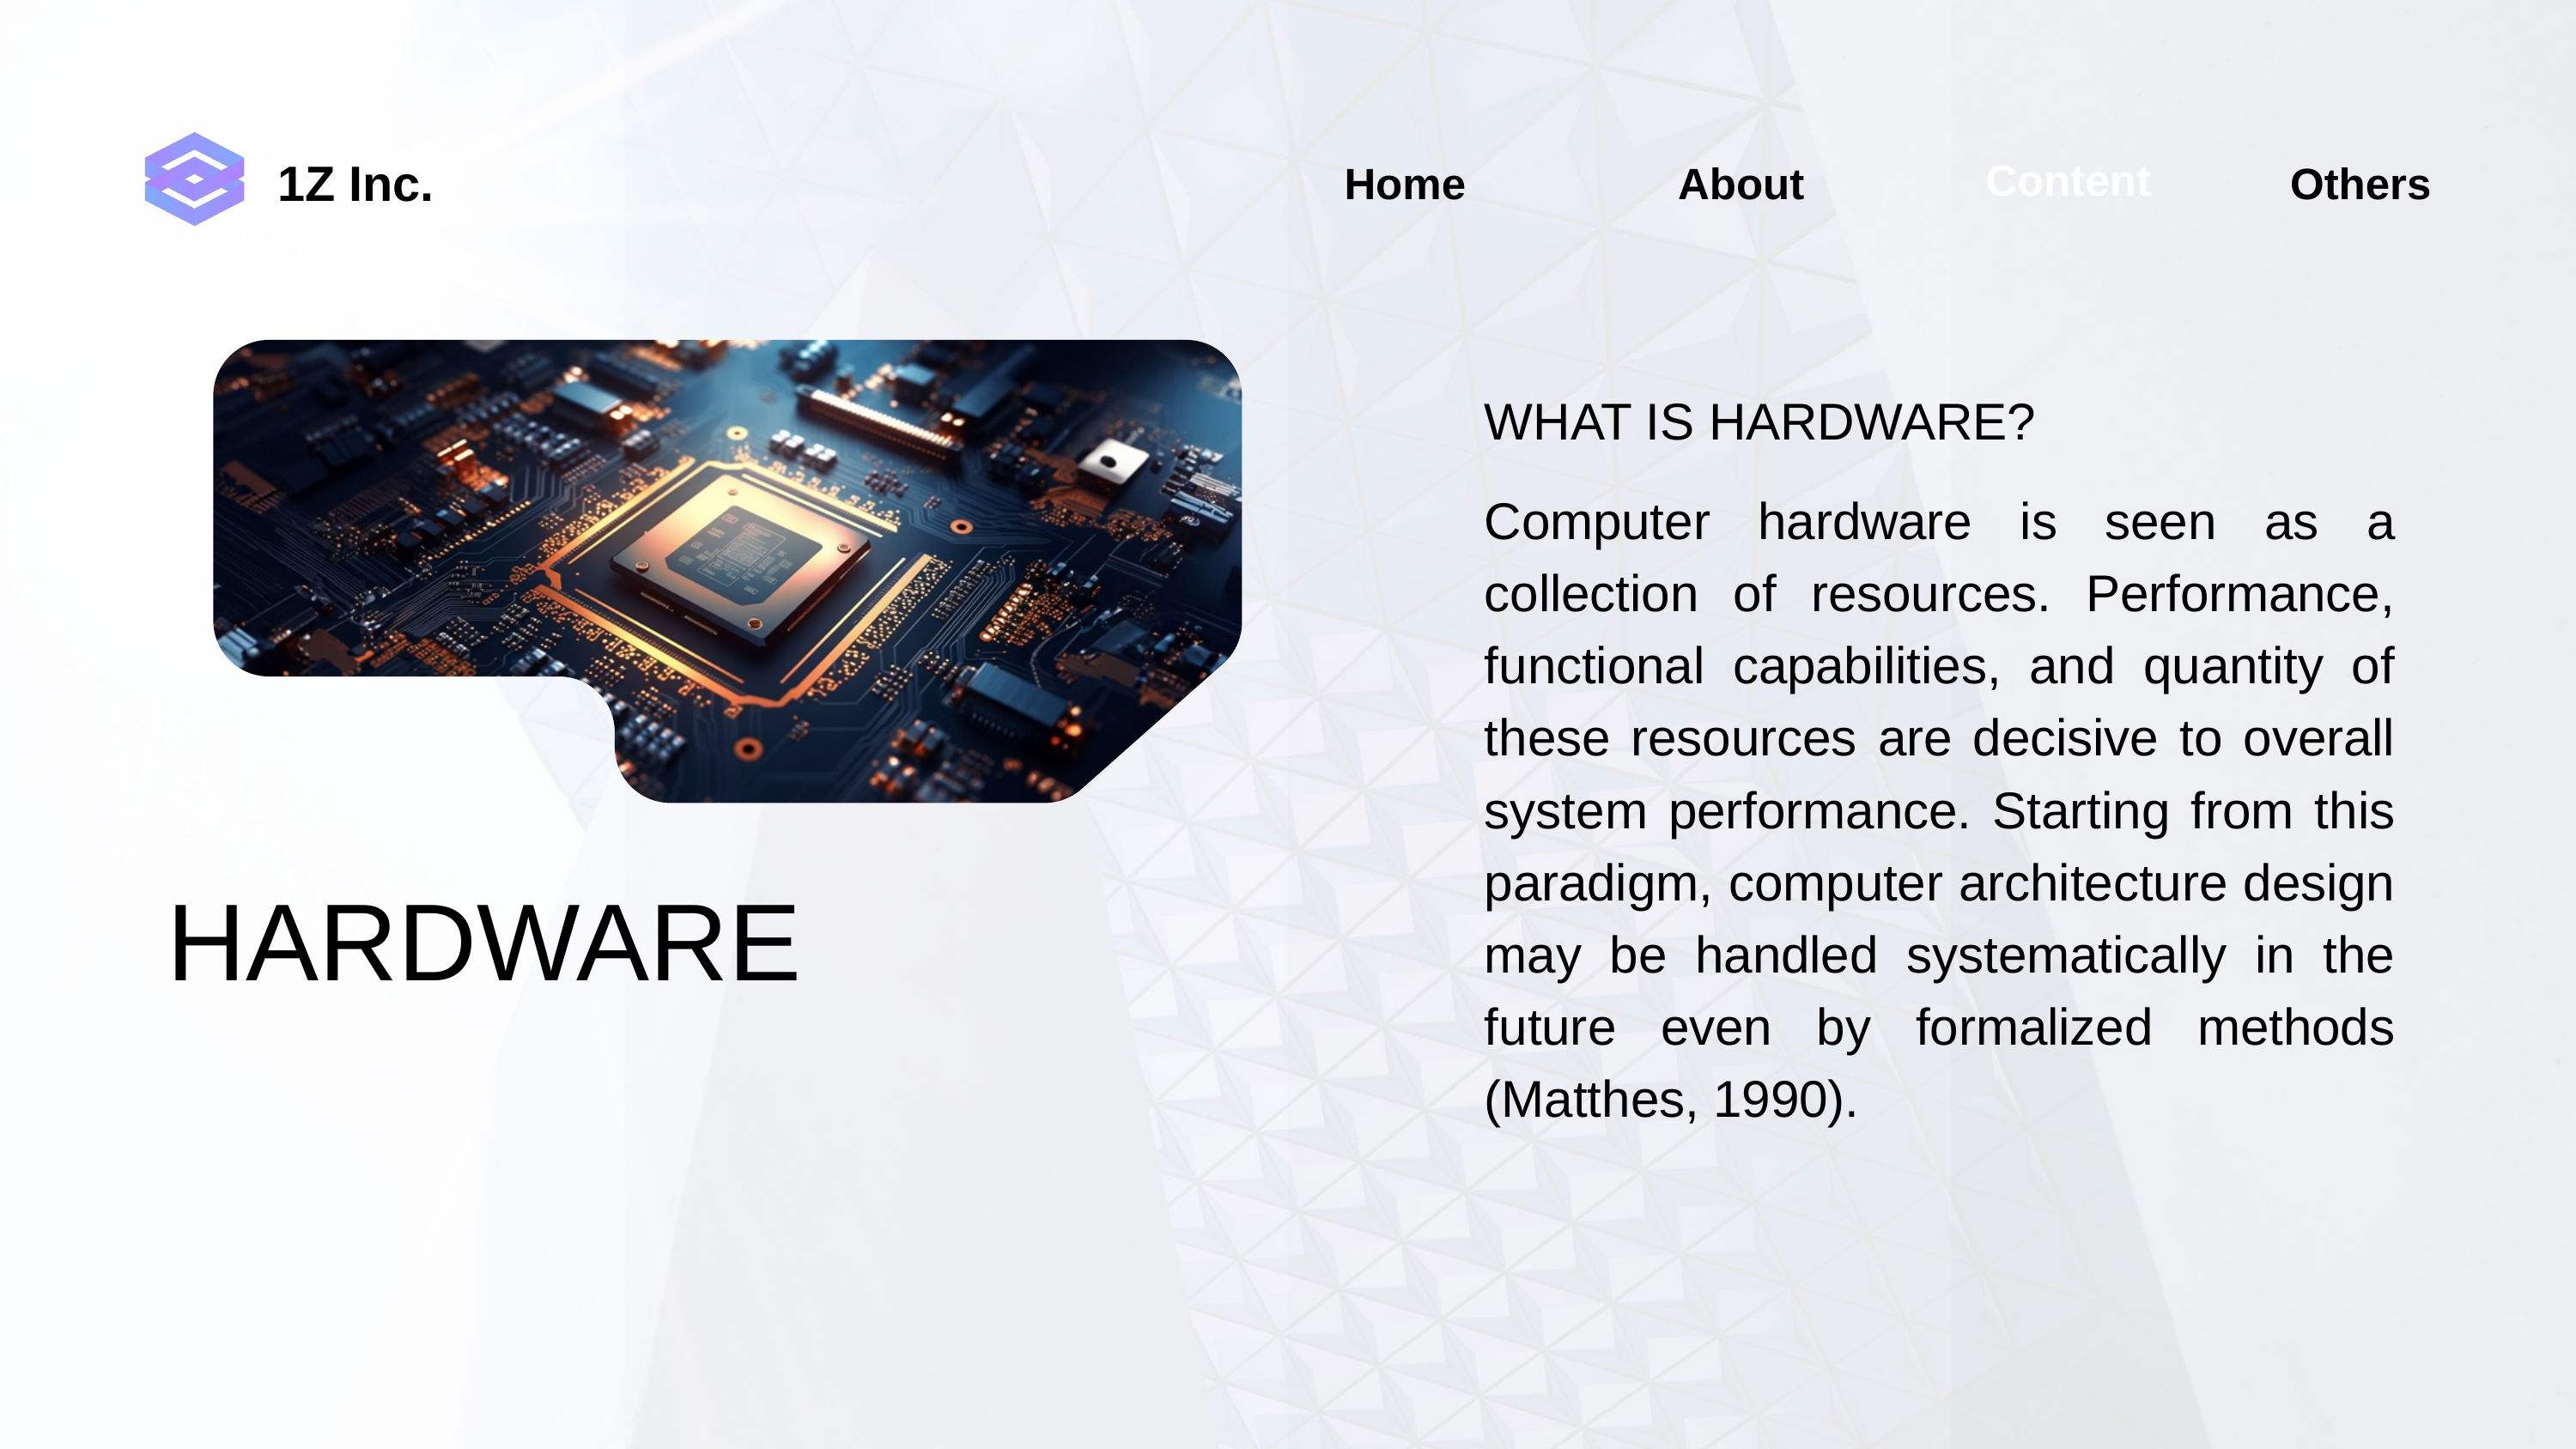

Content
Home
Others
About
1Z Inc.

WHAT IS HARDWARE?
Computer hardware is seen as a collection of resources. Performance, functional capabilities, and quantity of these resources are decisive to overall system performance. Starting from this paradigm, computer architecture design may be handled systematically in the future even by formalized methods (Matthes, 1990).
HARDWARE